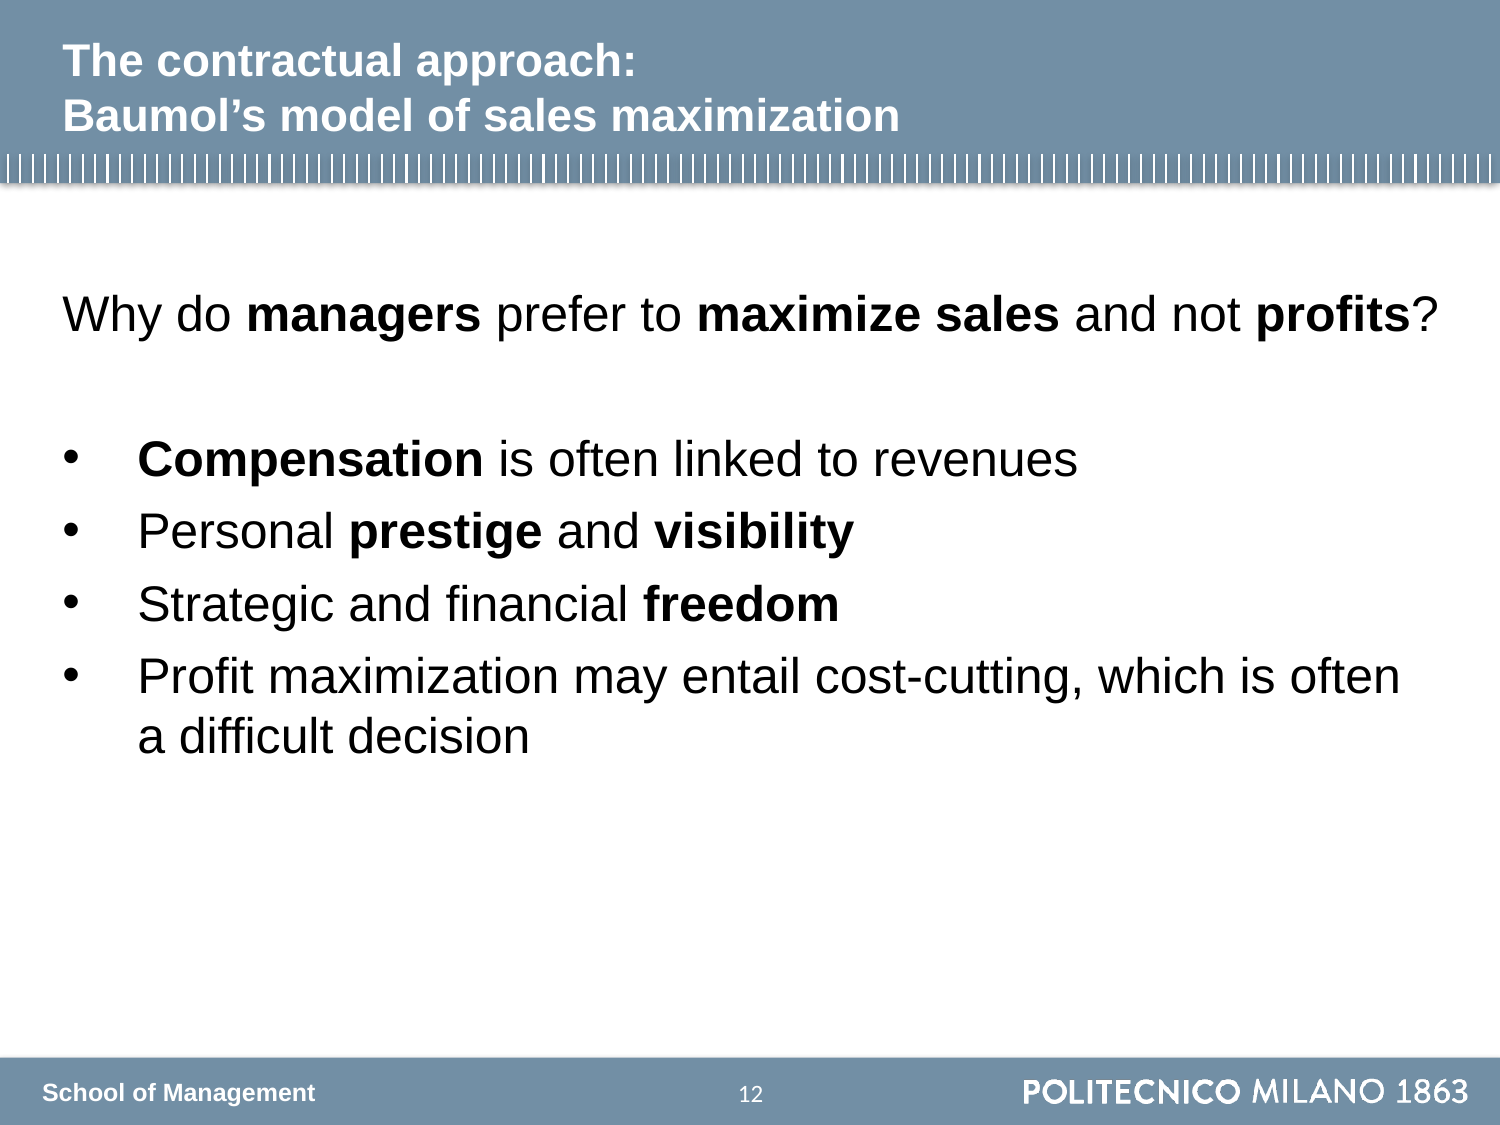

# The contractual approach: Baumol’s model of sales maximization

Why do managers prefer to maximize sales and not profits?

Compensation is often linked to revenues
Personal prestige and visibility
Strategic and financial freedom
Profit maximization may entail cost-cutting, which is often a difficult decision

12